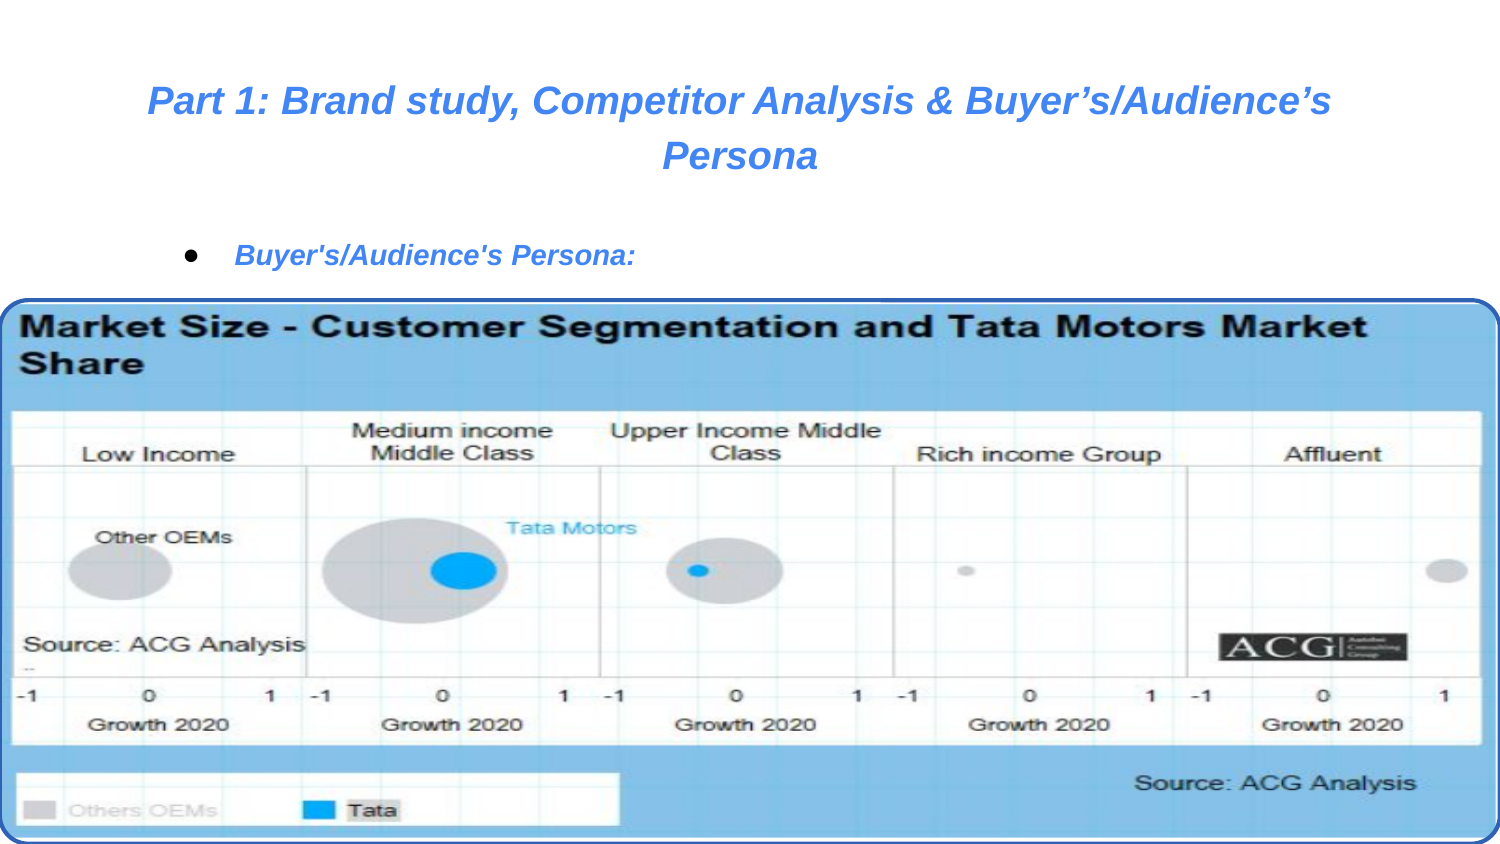

Part 1: Brand study, Competitor Analysis & Buyer’s/Audience’s Persona

Buyer's/Audience's Persona: